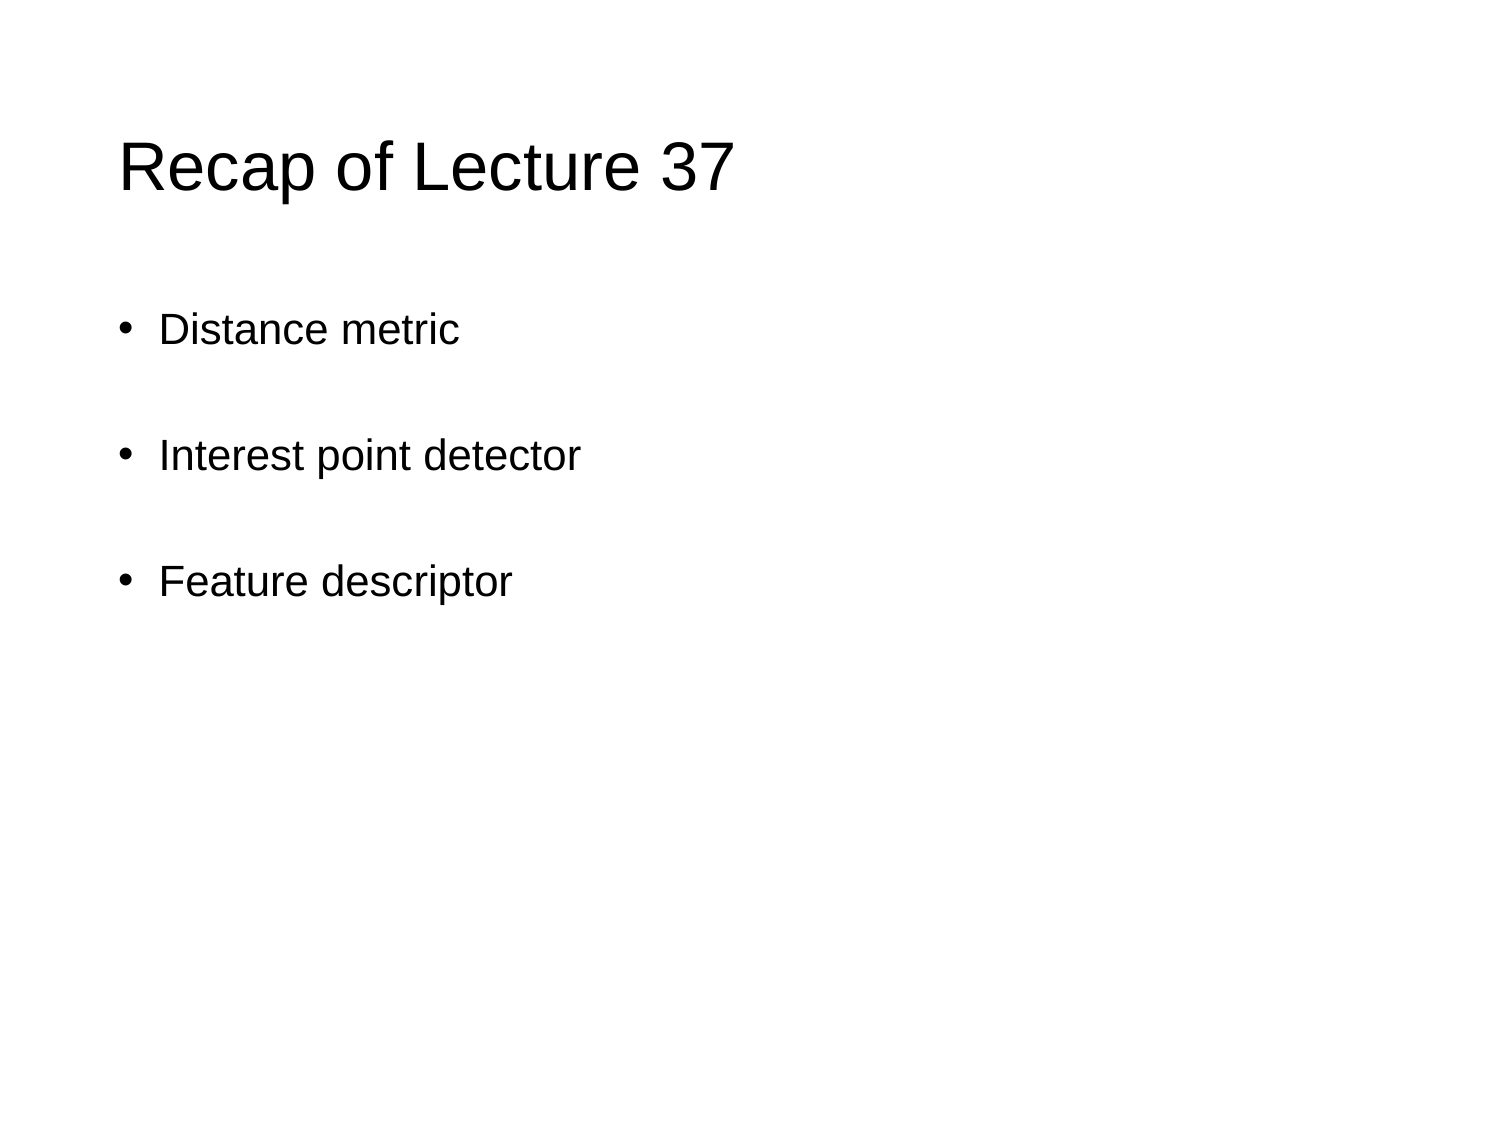

# Recap of Lecture 37
 Distance metric

 Interest point detector

 Feature descriptor